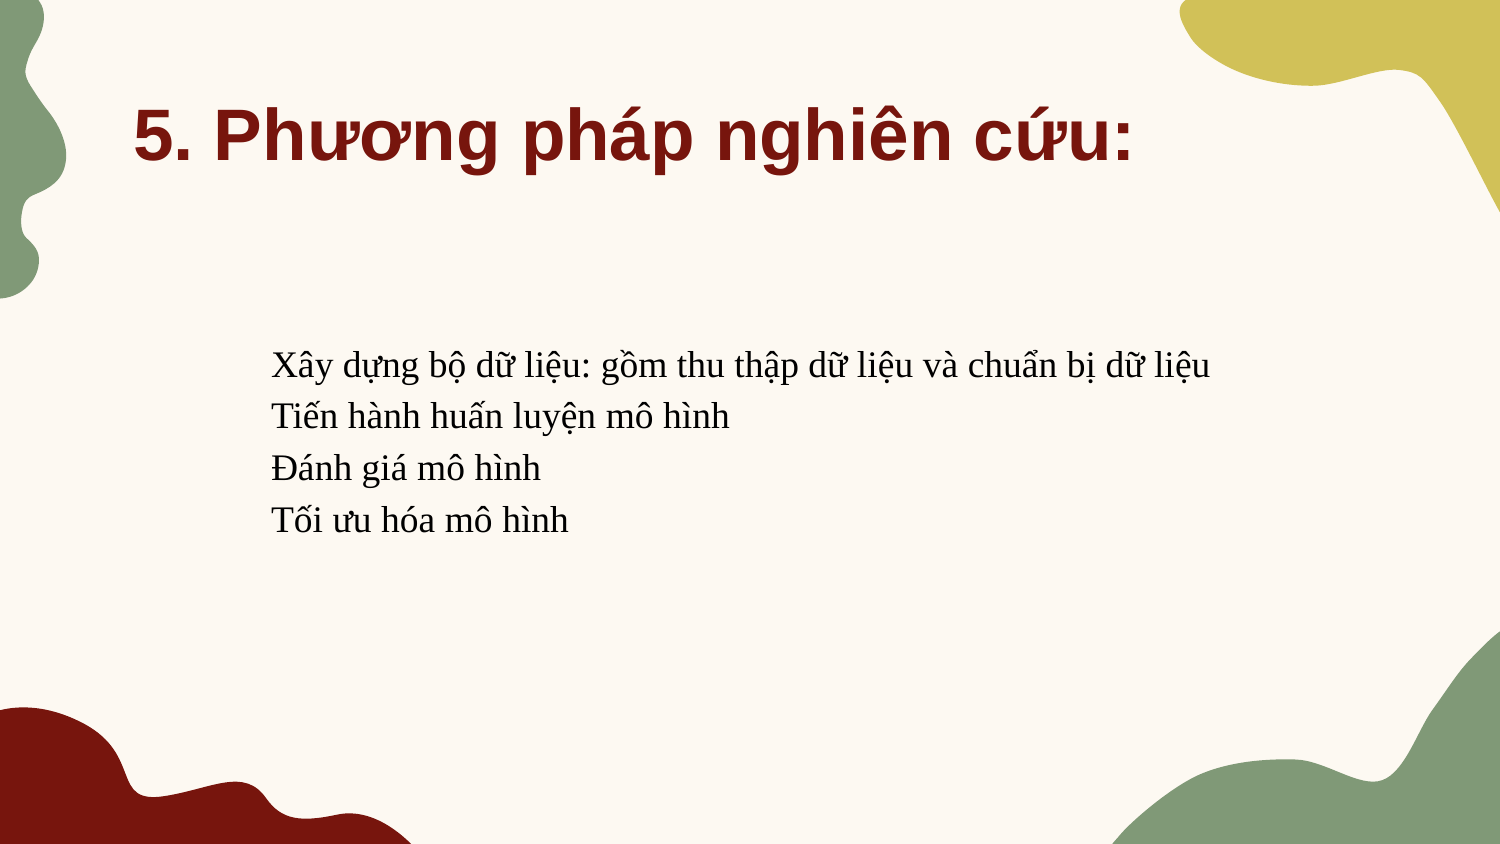

# 5. Phương pháp nghiên cứu:
Xây dựng bộ dữ liệu: gồm thu thập dữ liệu và chuẩn bị dữ liệu
Tiến hành huấn luyện mô hình
Đánh giá mô hình
Tối ưu hóa mô hình